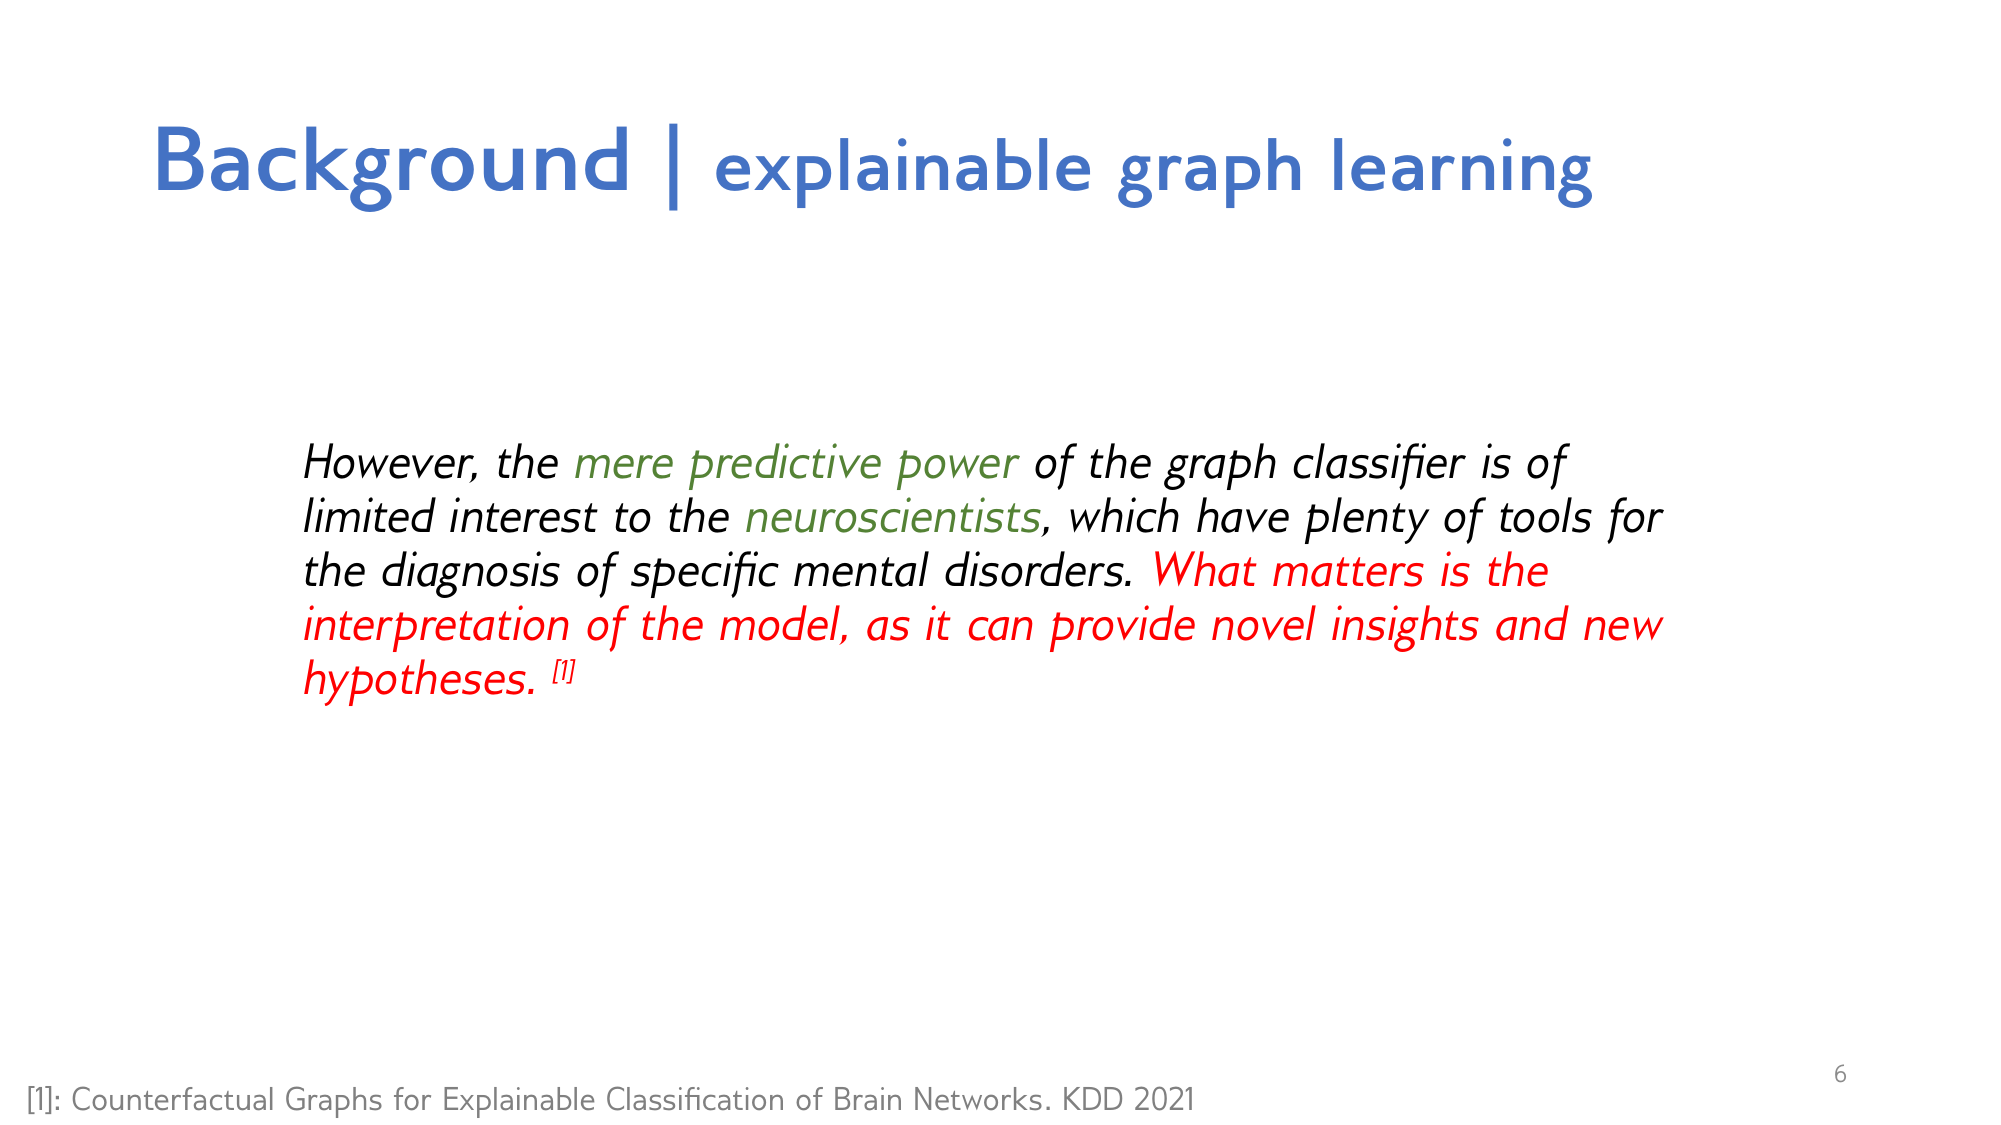

# Background | explainable graph learning
However, the mere predictive power of the graph classifier is of limited interest to the neuroscientists, which have plenty of tools for the diagnosis of specific mental disorders. What matters is the interpretation of the model, as it can provide novel insights and new hypotheses. [1]
6
[1]: Counterfactual Graphs for Explainable Classification of Brain Networks. KDD 2021